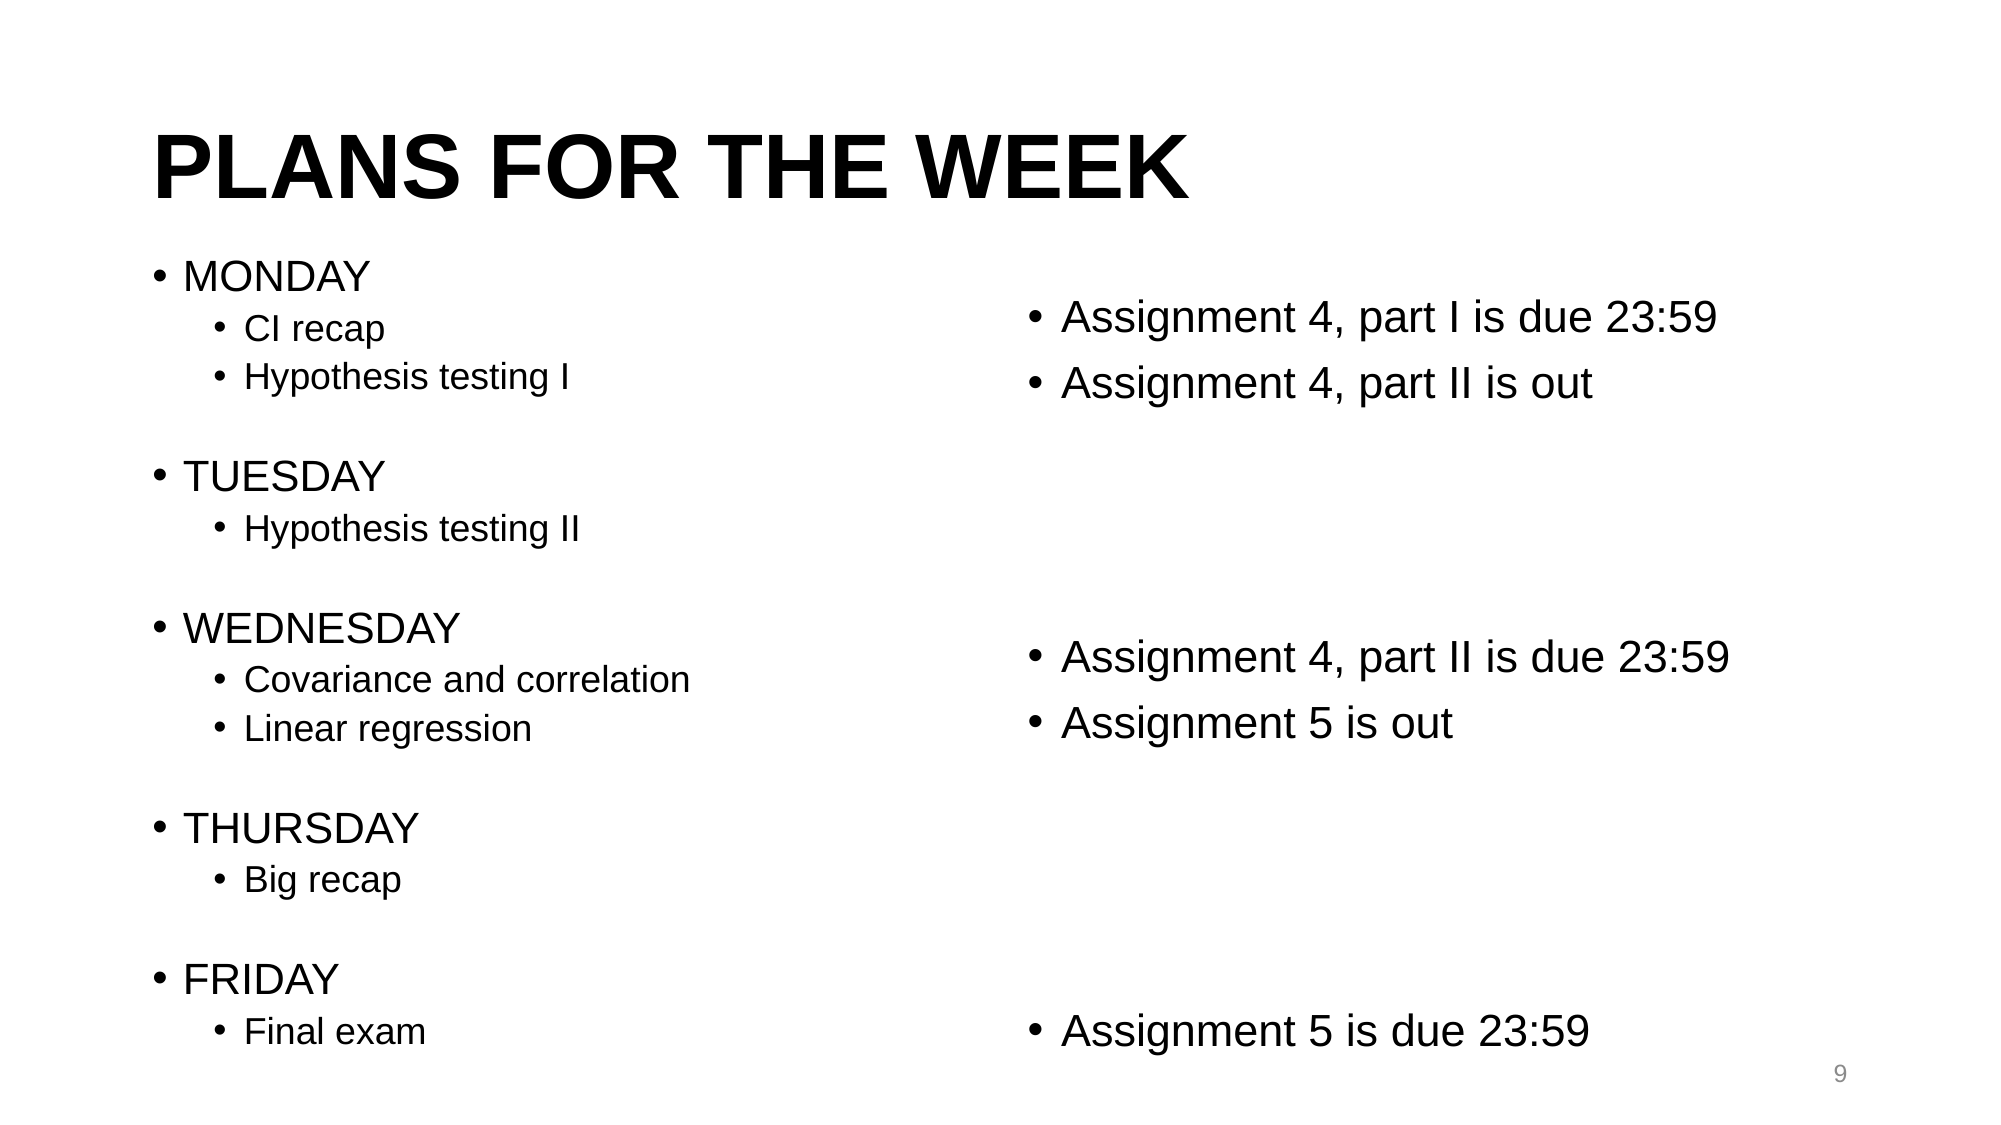

# PLANS FOR THE WEEK
MONDAY
CI recap
Hypothesis testing I

TUESDAY
Hypothesis testing II

WEDNESDAY
Covariance and correlation
Linear regression

THURSDAY
Big recap

FRIDAY
Final exam

Assignment 4, part I is due 23:59
Assignment 4, part II is out

Assignment 4, part II is due 23:59
Assignment 5 is out

Assignment 5 is due 23:59
9